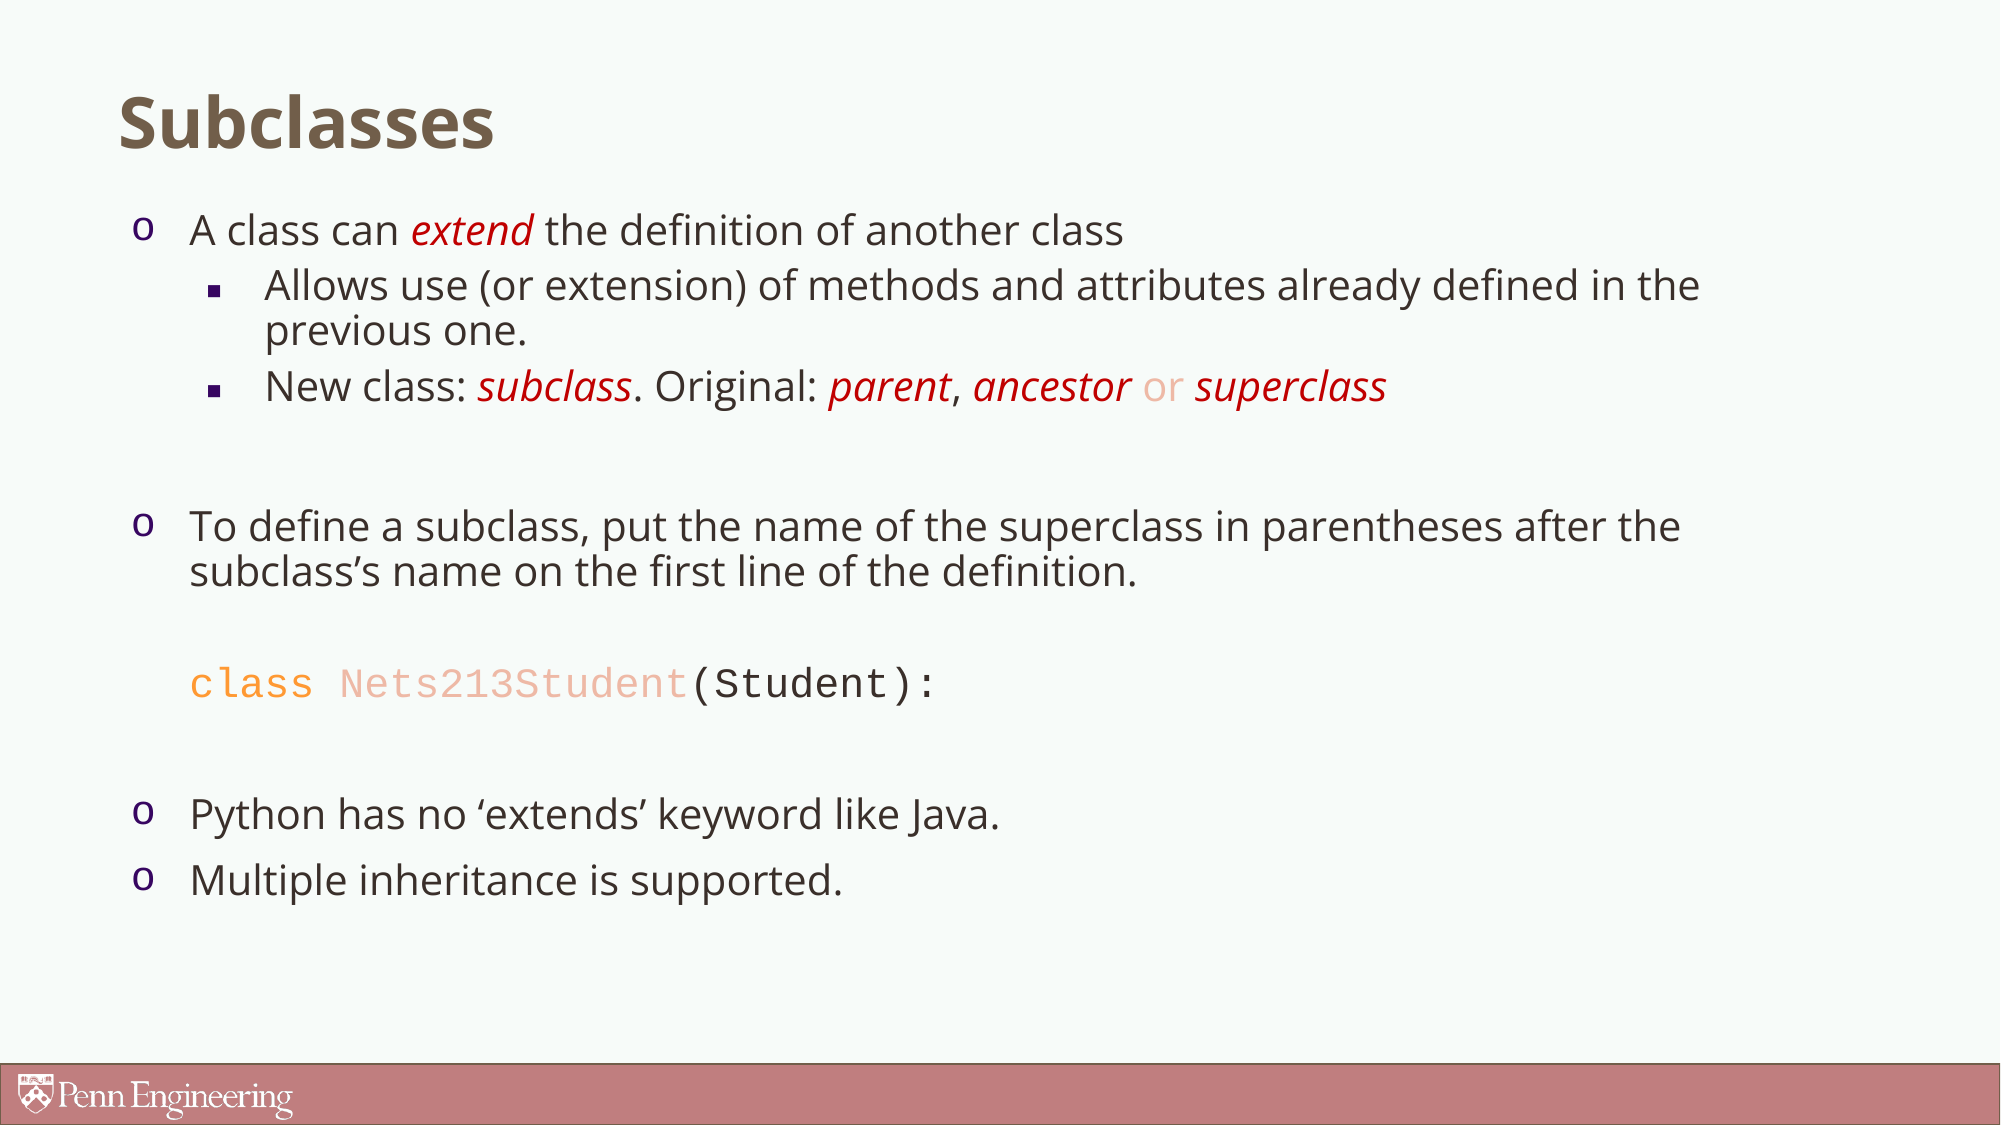

Subclasses
A class can extend the definition of another class
Allows use (or extension) of methods and attributes already defined in the previous one.
New class: subclass. Original: parent, ancestor or superclass

To define a subclass, put the name of the superclass in parentheses after the subclass’s name on the first line of the definition.
   class Nets213Student(Student):

Python has no ‘extends’ keyword like Java.
Multiple inheritance is supported.